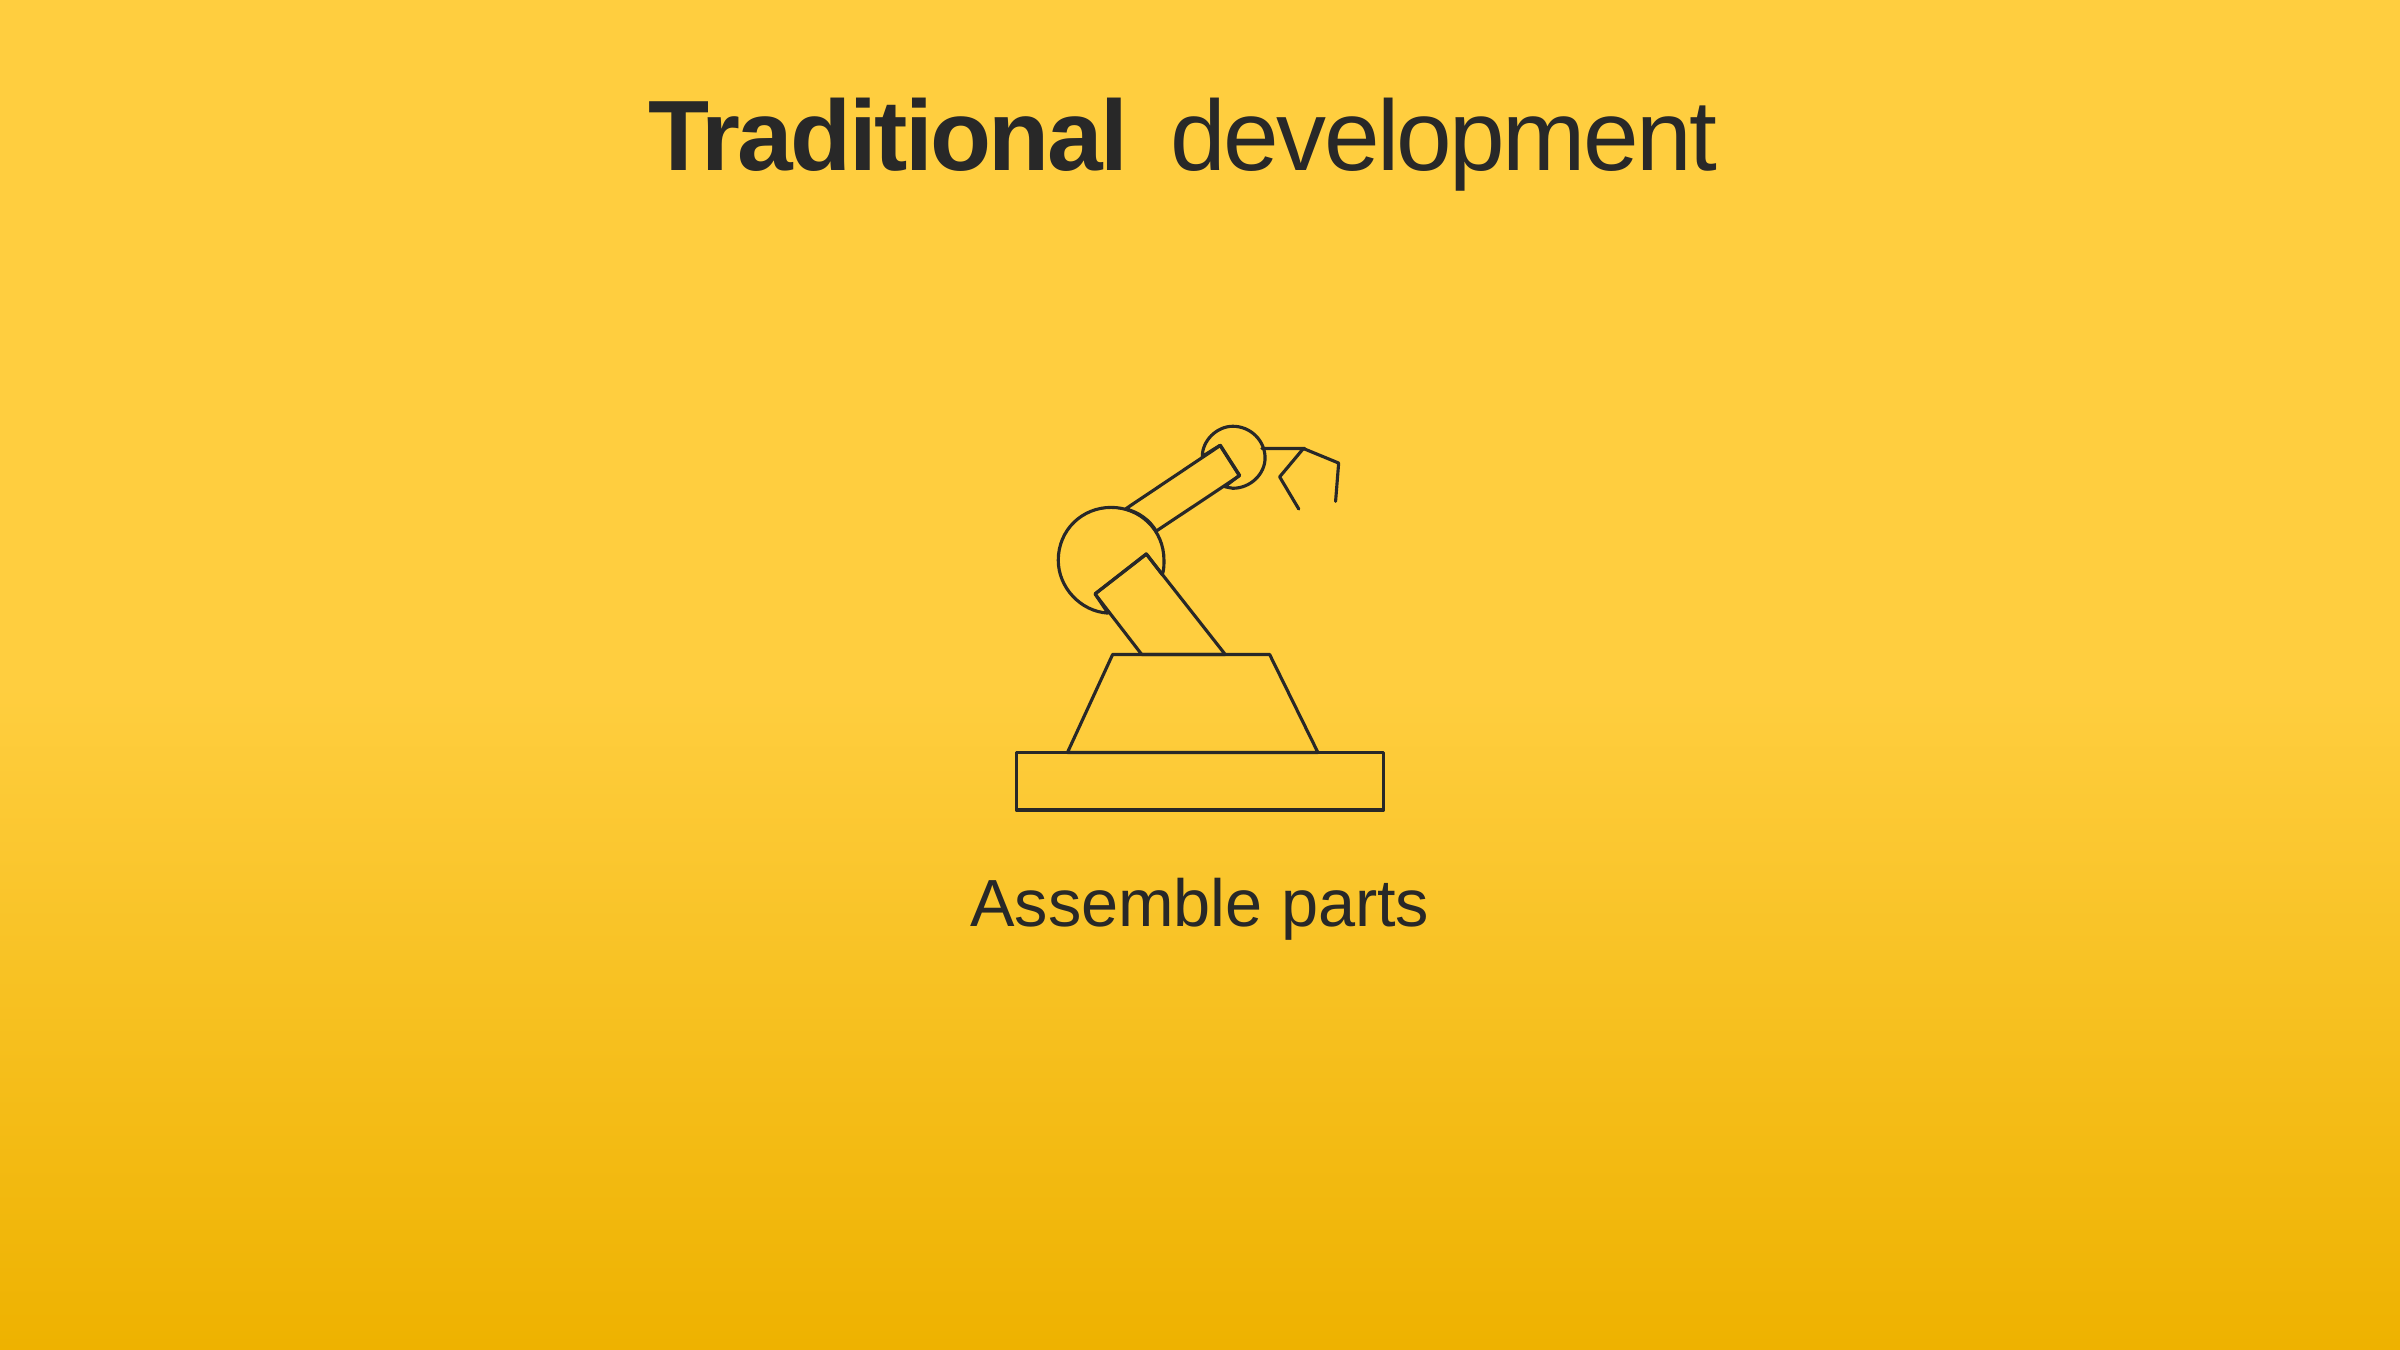

Traditional
development

Assemble parts
Sell finished toy
Produce injection
molded parts